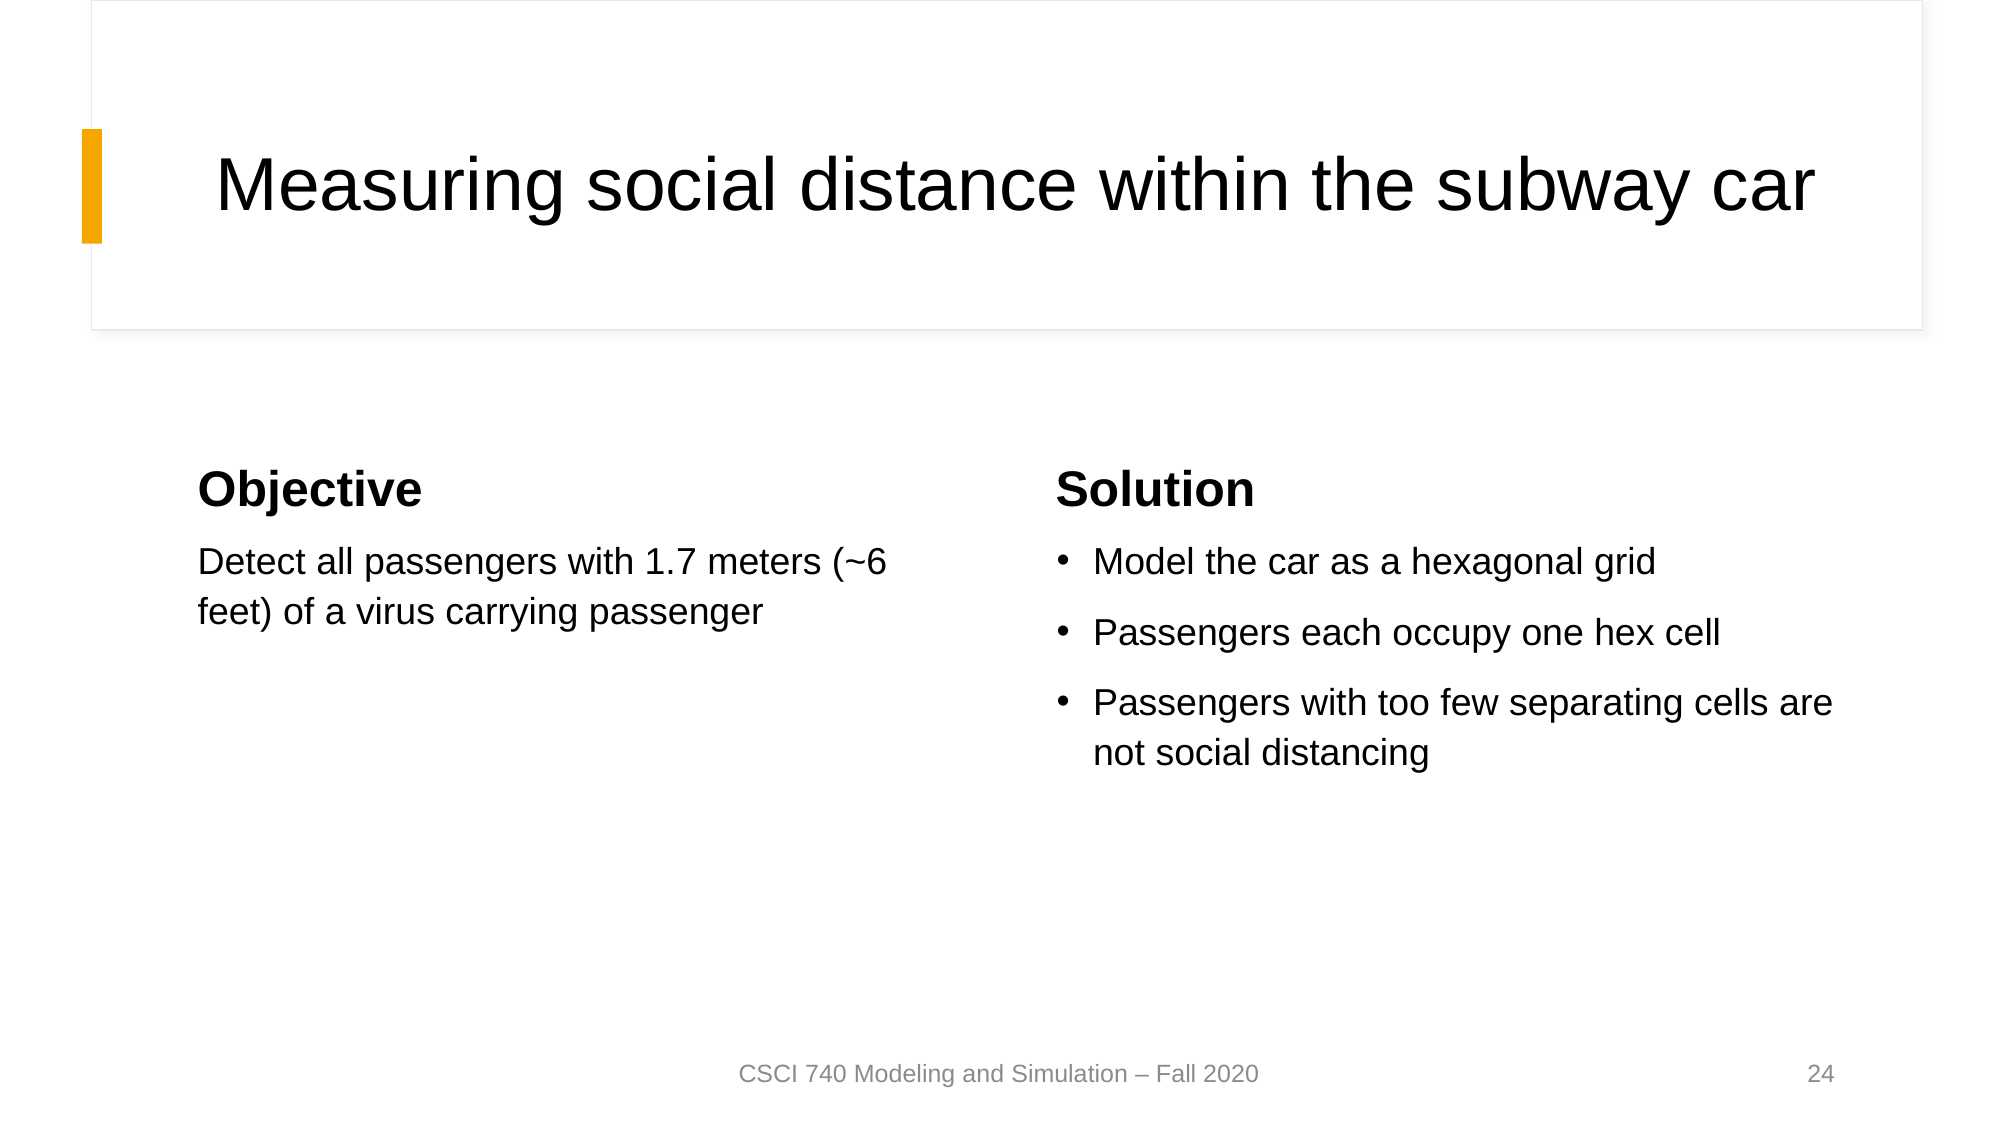

Measuring social distance within the subway car
Objective
Solution
Detect all passengers with 1.7 meters (~6 feet) of a virus carrying passenger
Model the car as a hexagonal grid
Passengers each occupy one hex cell
Passengers with too few separating cells are not social distancing
CSCI 740 Modeling and Simulation – Fall 2020
24